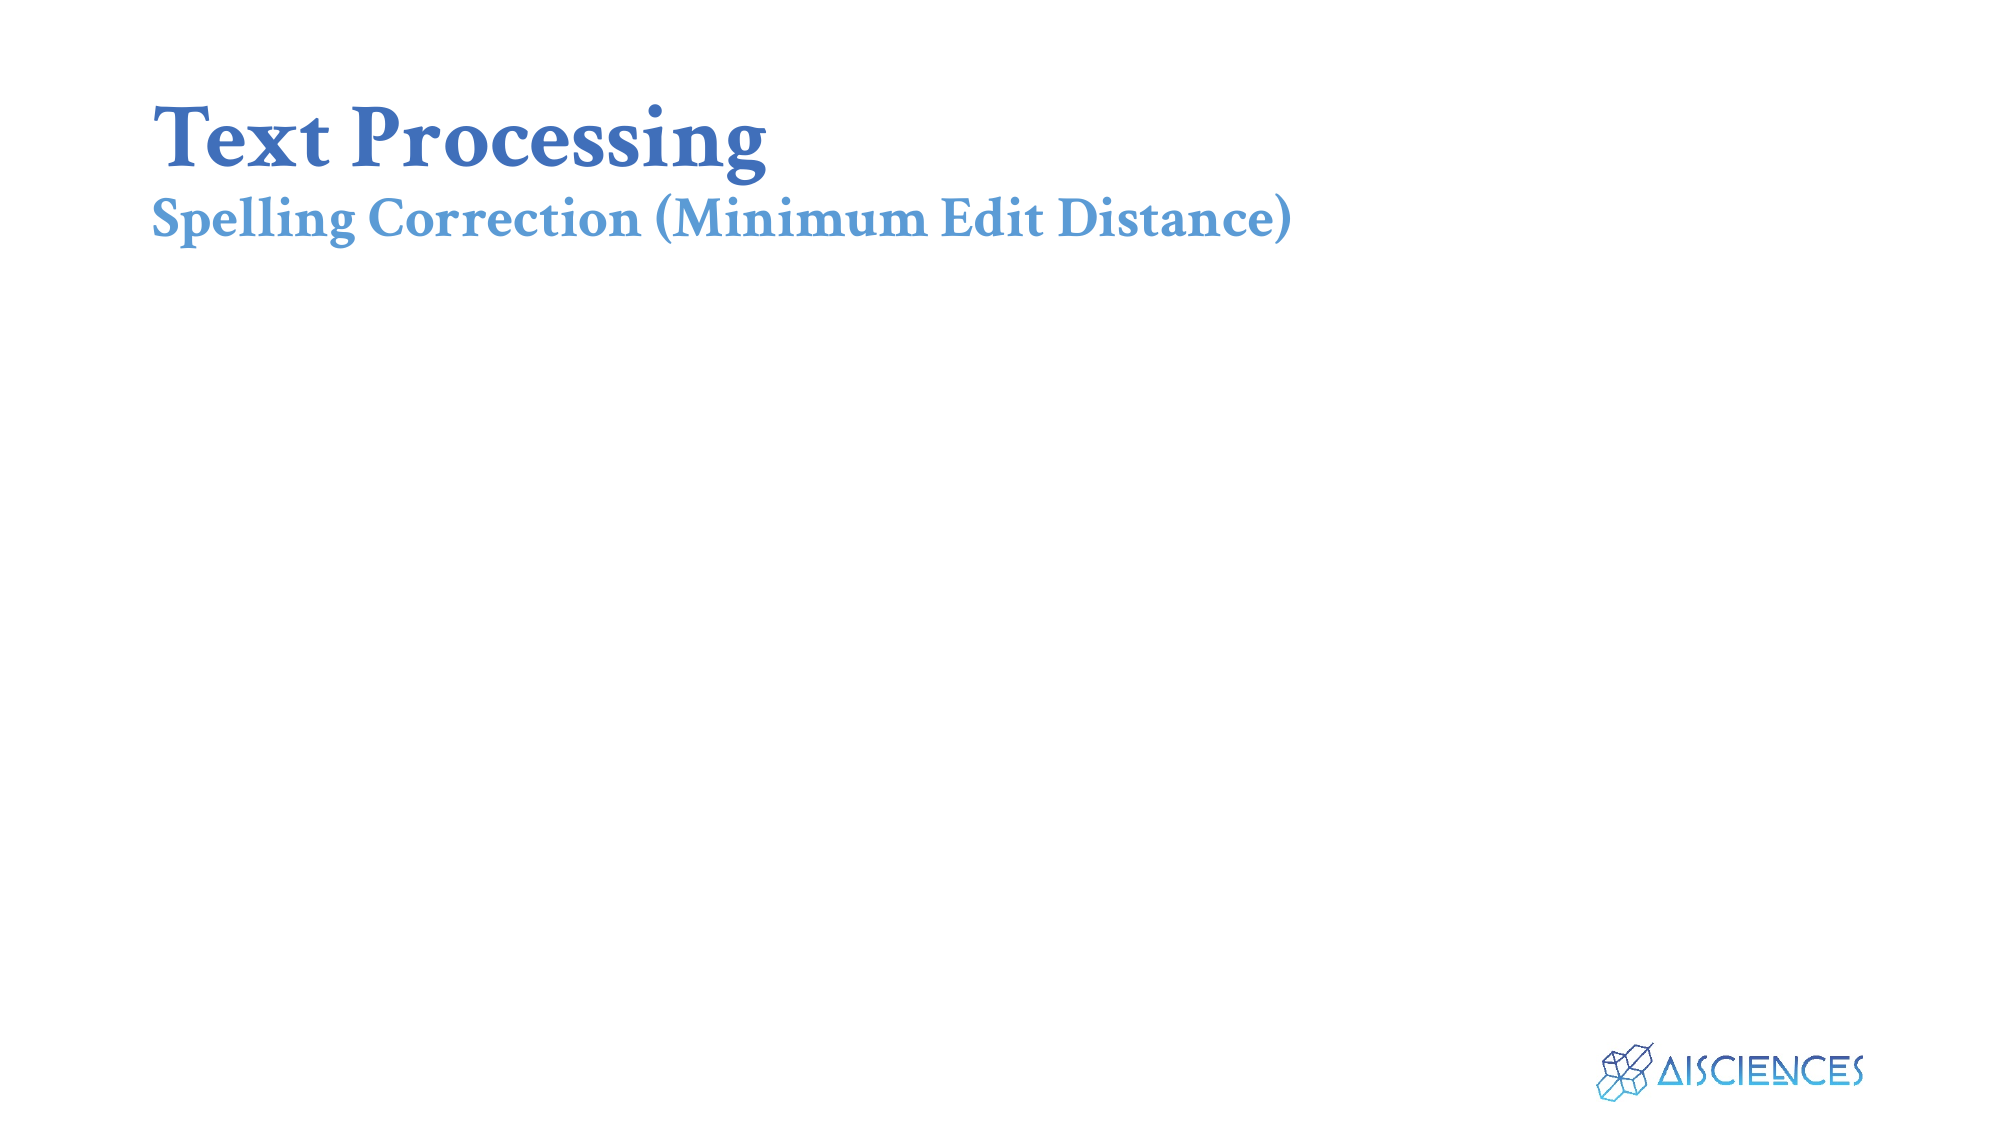

# Text Processing Spelling Correction (Minimum Edit Distance)